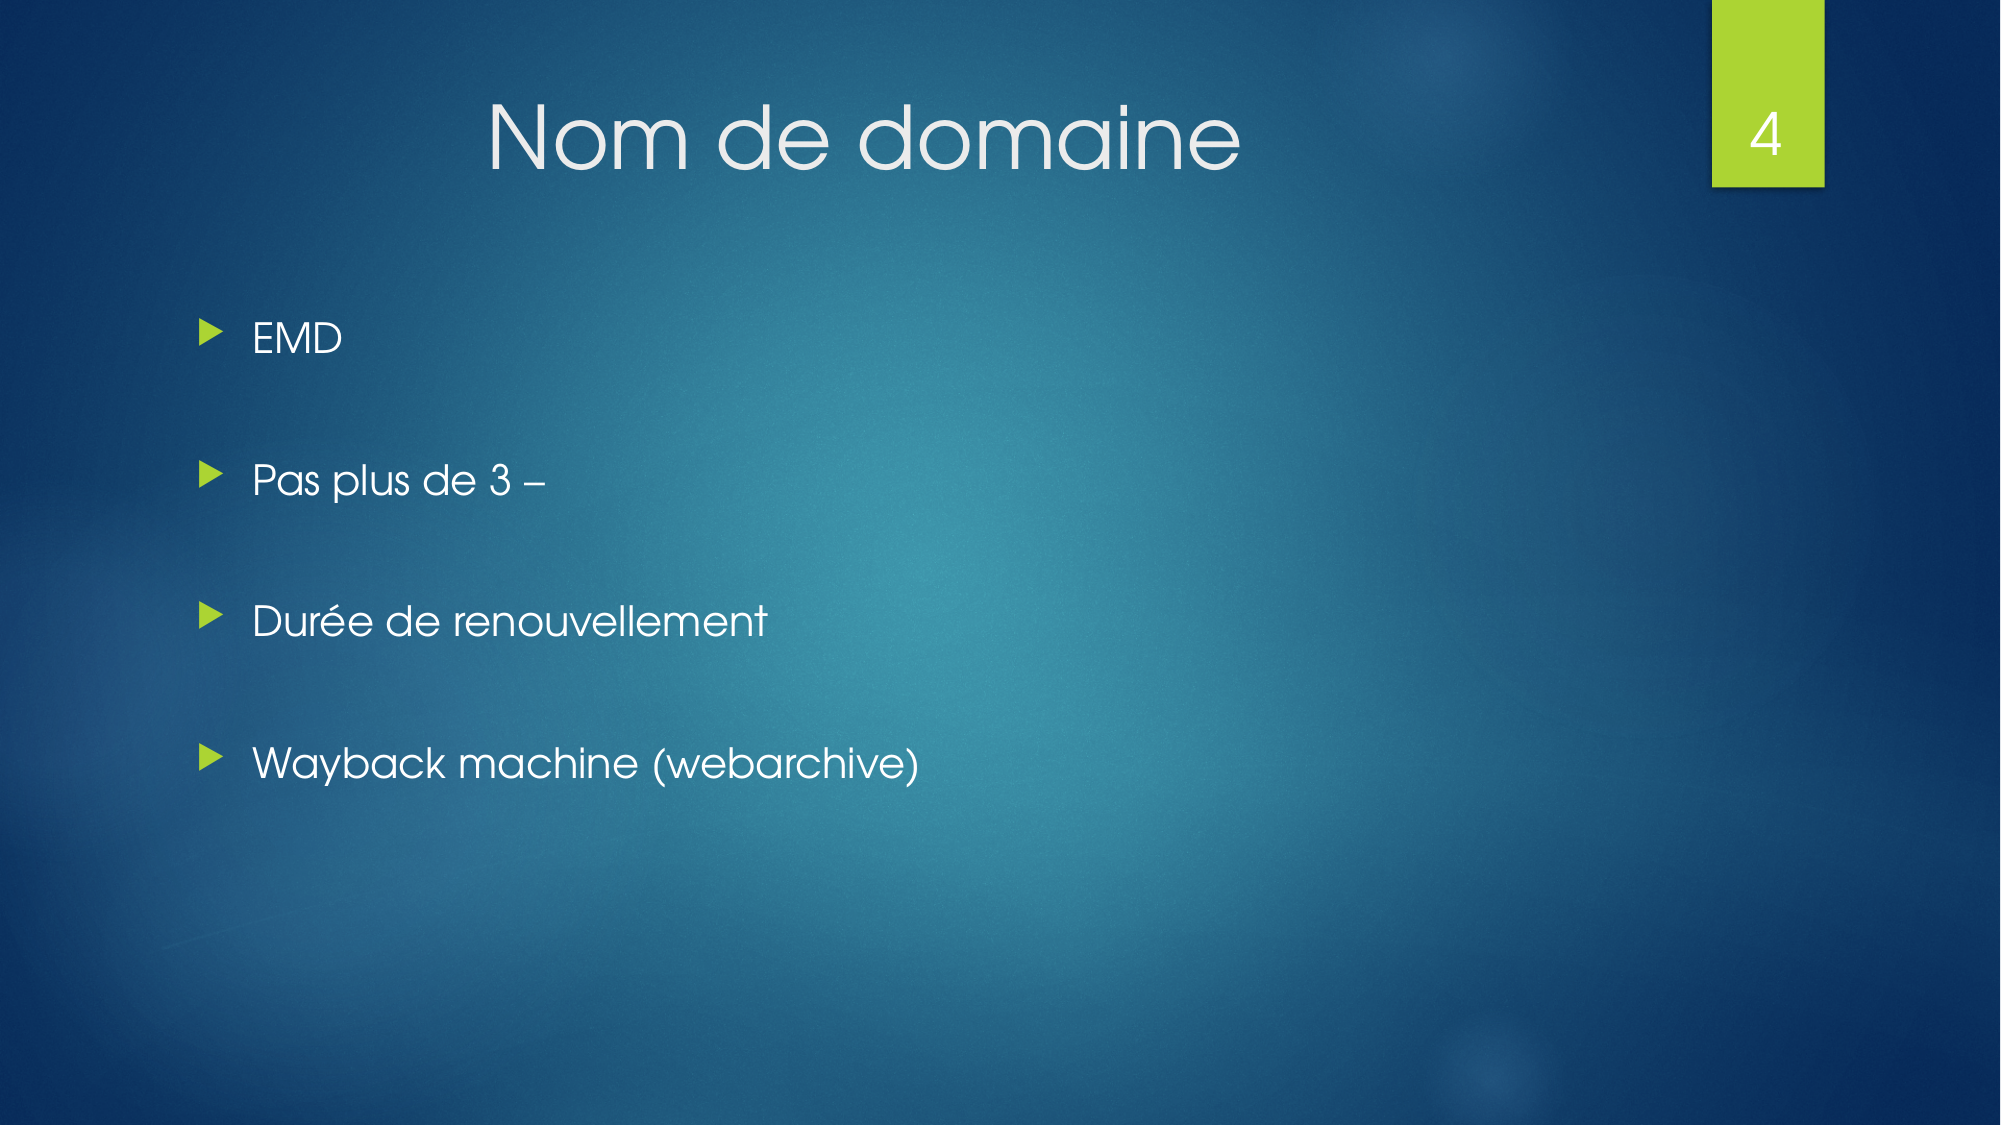

4
# Nom de domaine
EMD

Pas plus de 3 –

Durée de renouvellement

Wayback machine (webarchive)